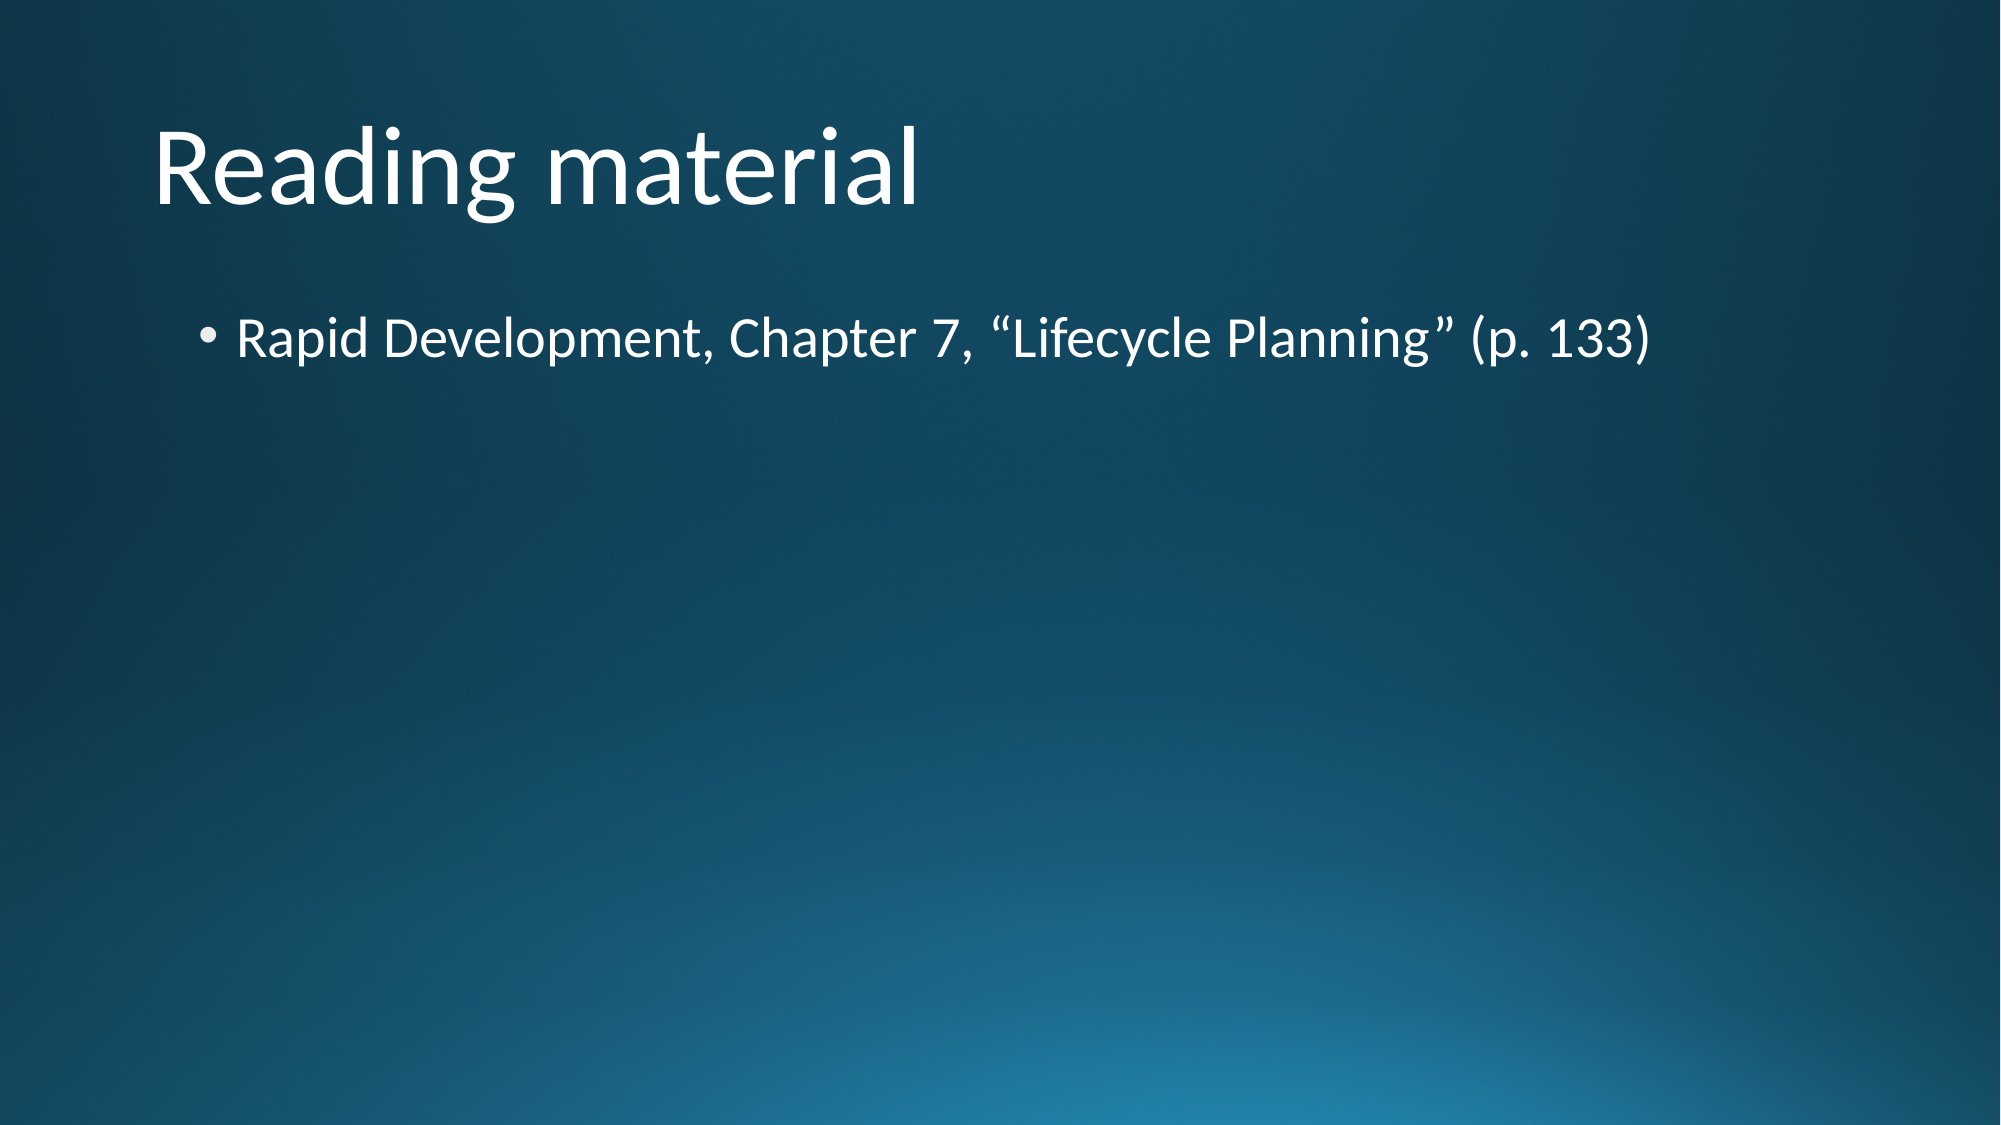

# Reading material
Rapid Development, Chapter 7, “Lifecycle Planning” (p. 133)